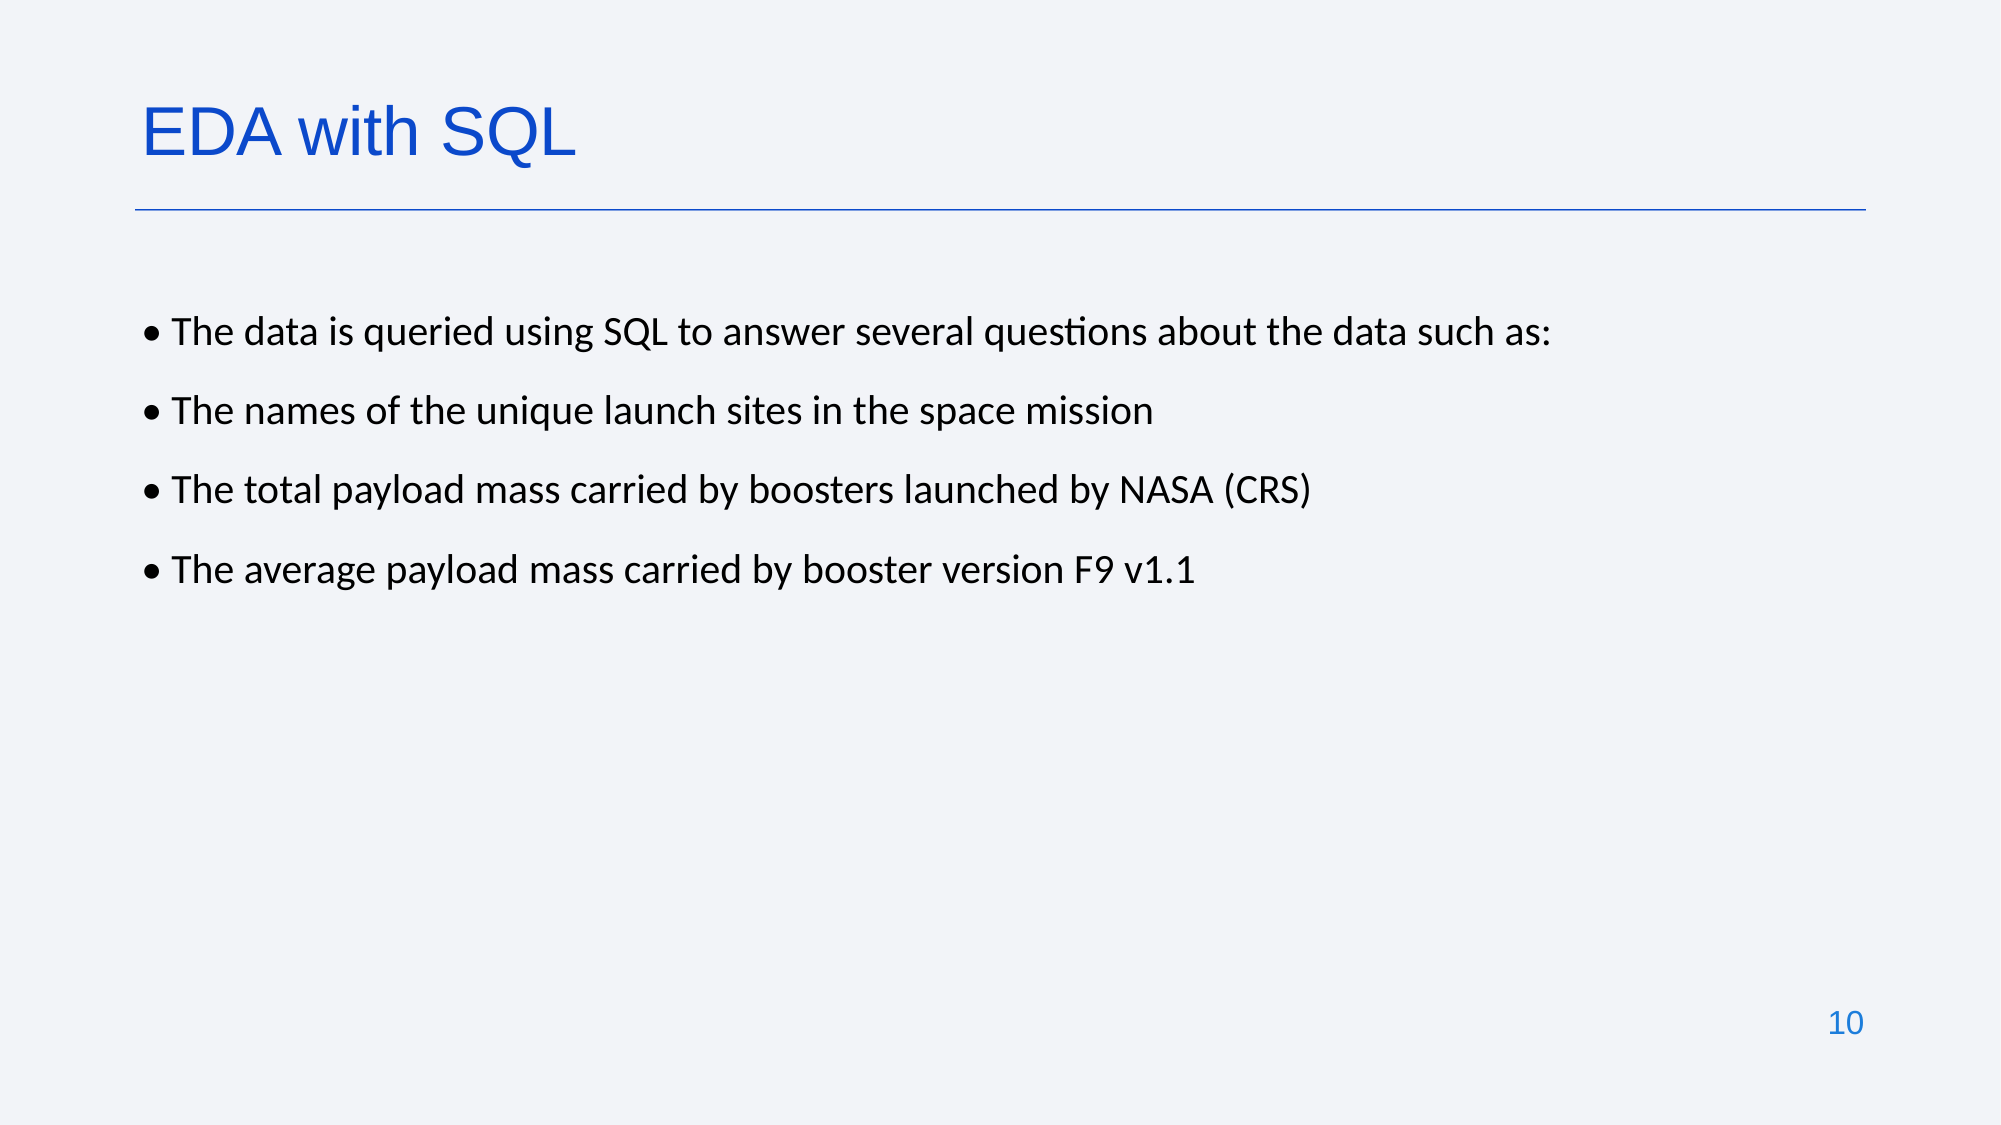

EDA with SQL
• The data is queried using SQL to answer several questions about the data such as:
• The names of the unique launch sites in the space mission
• The total payload mass carried by boosters launched by NASA (CRS)
• The average payload mass carried by booster version F9 v1.1

10